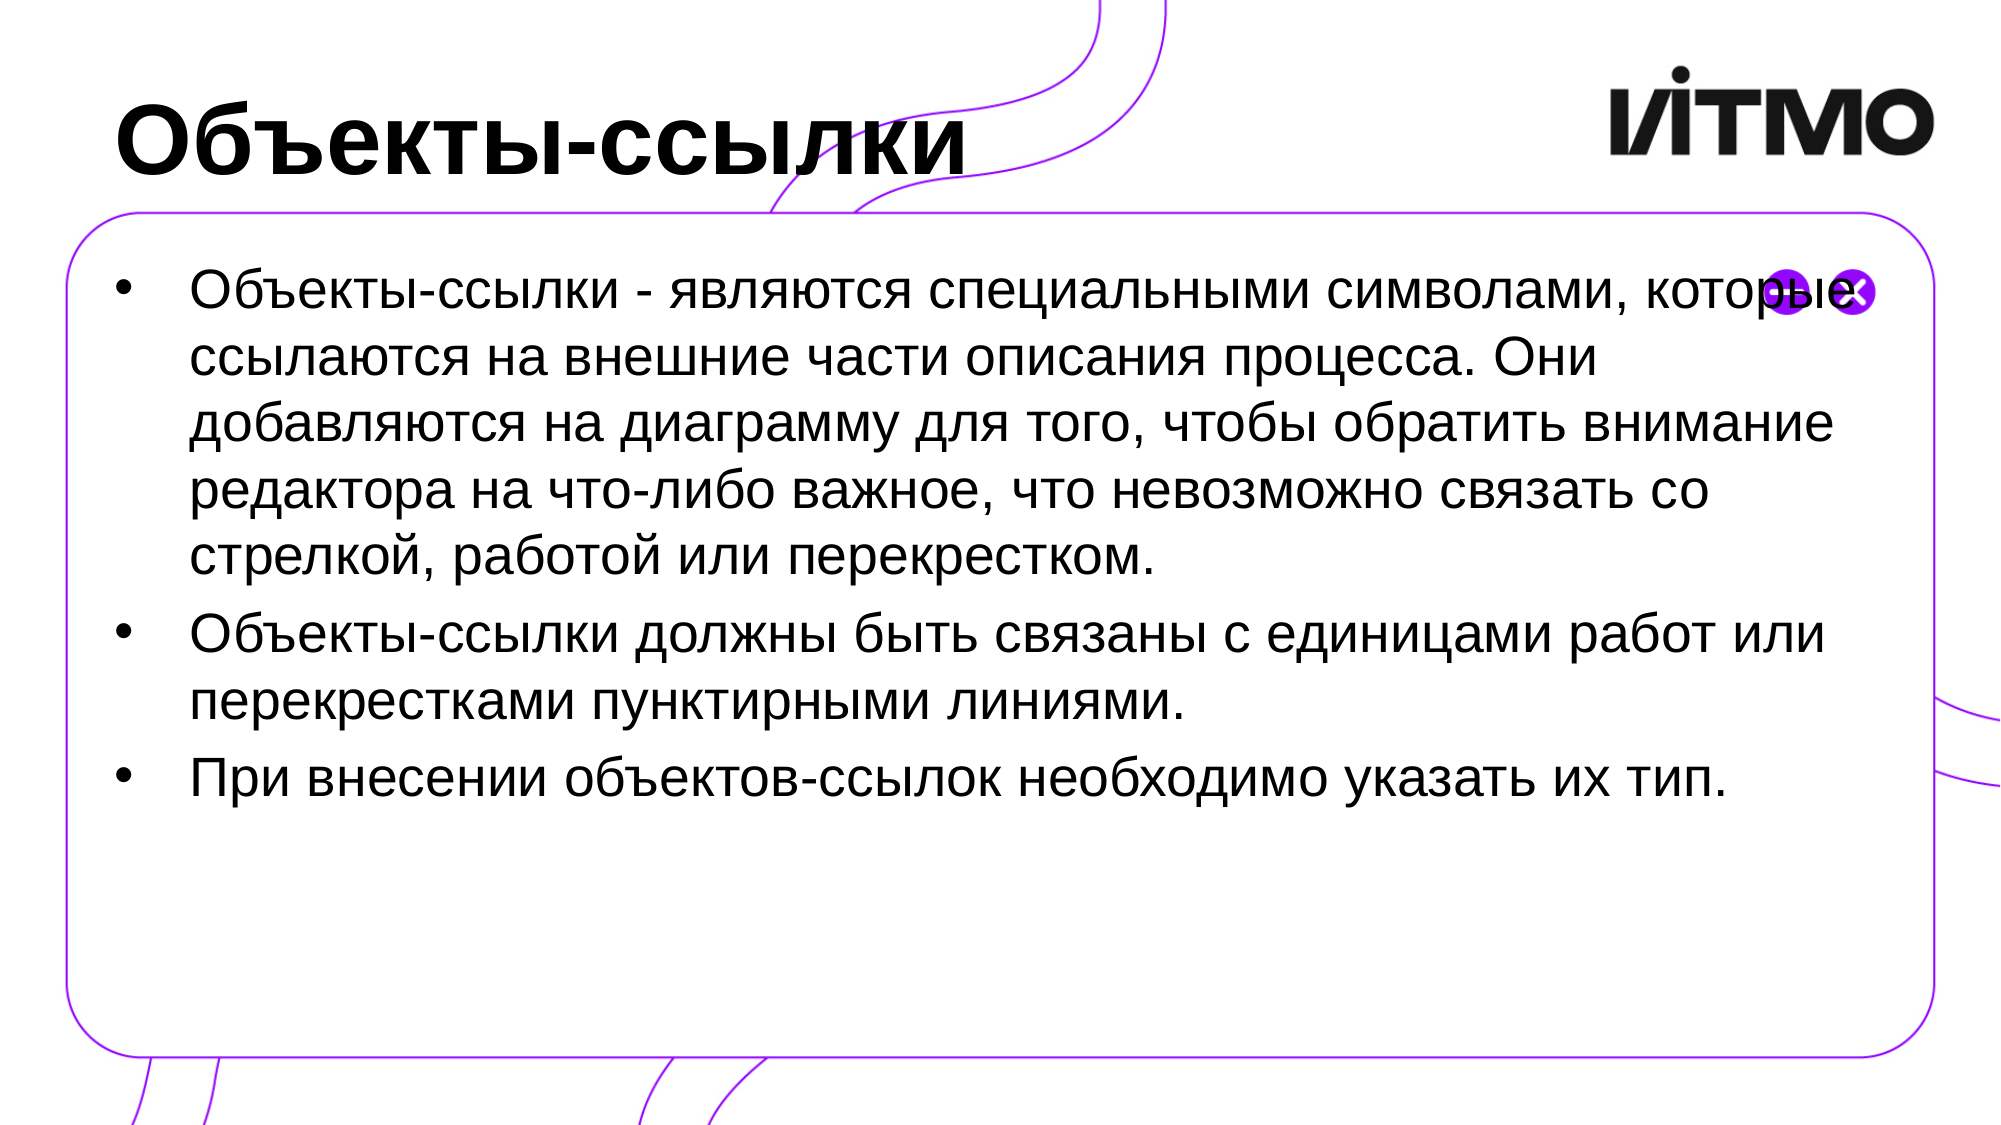

# Объекты-ссылки
Объекты-ссылки - являются специальными символами, которые ссылаются на внешние части описания процесса. Они добавляются на диаграмму для того, чтобы обратить внимание редактора на что-либо важное, что невозможно связать со стрелкой, работой или перекрестком.
Объекты-ссылки должны быть связаны с единицами работ или перекрестками пунктирными линиями.
При внесении объектов-ссылок необходимо указать их тип.